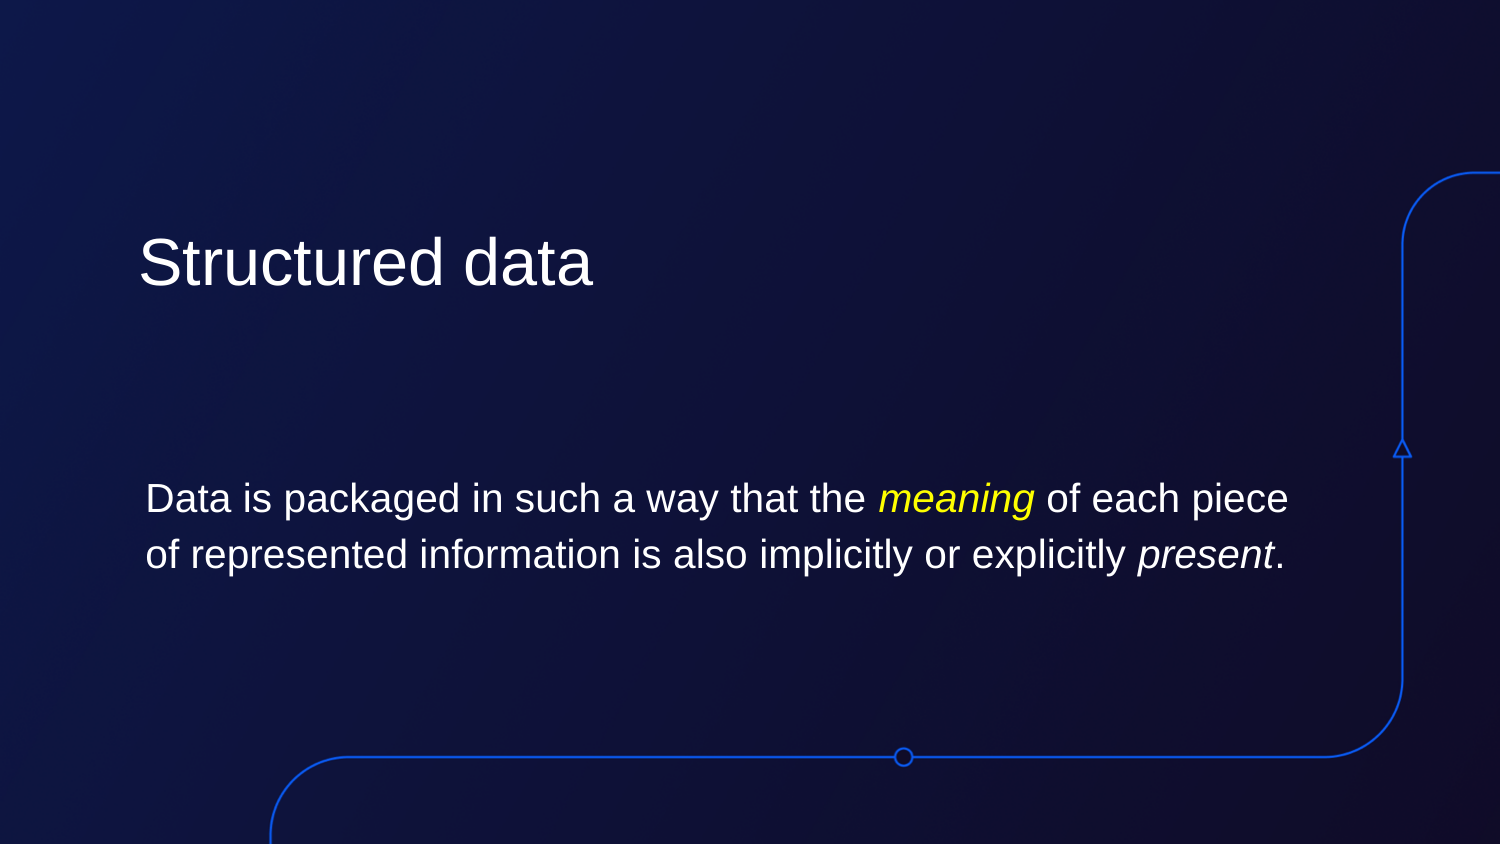

Structured data
Data is packaged in such a way that the meaning of each piece of represented information is also implicitly or explicitly present.